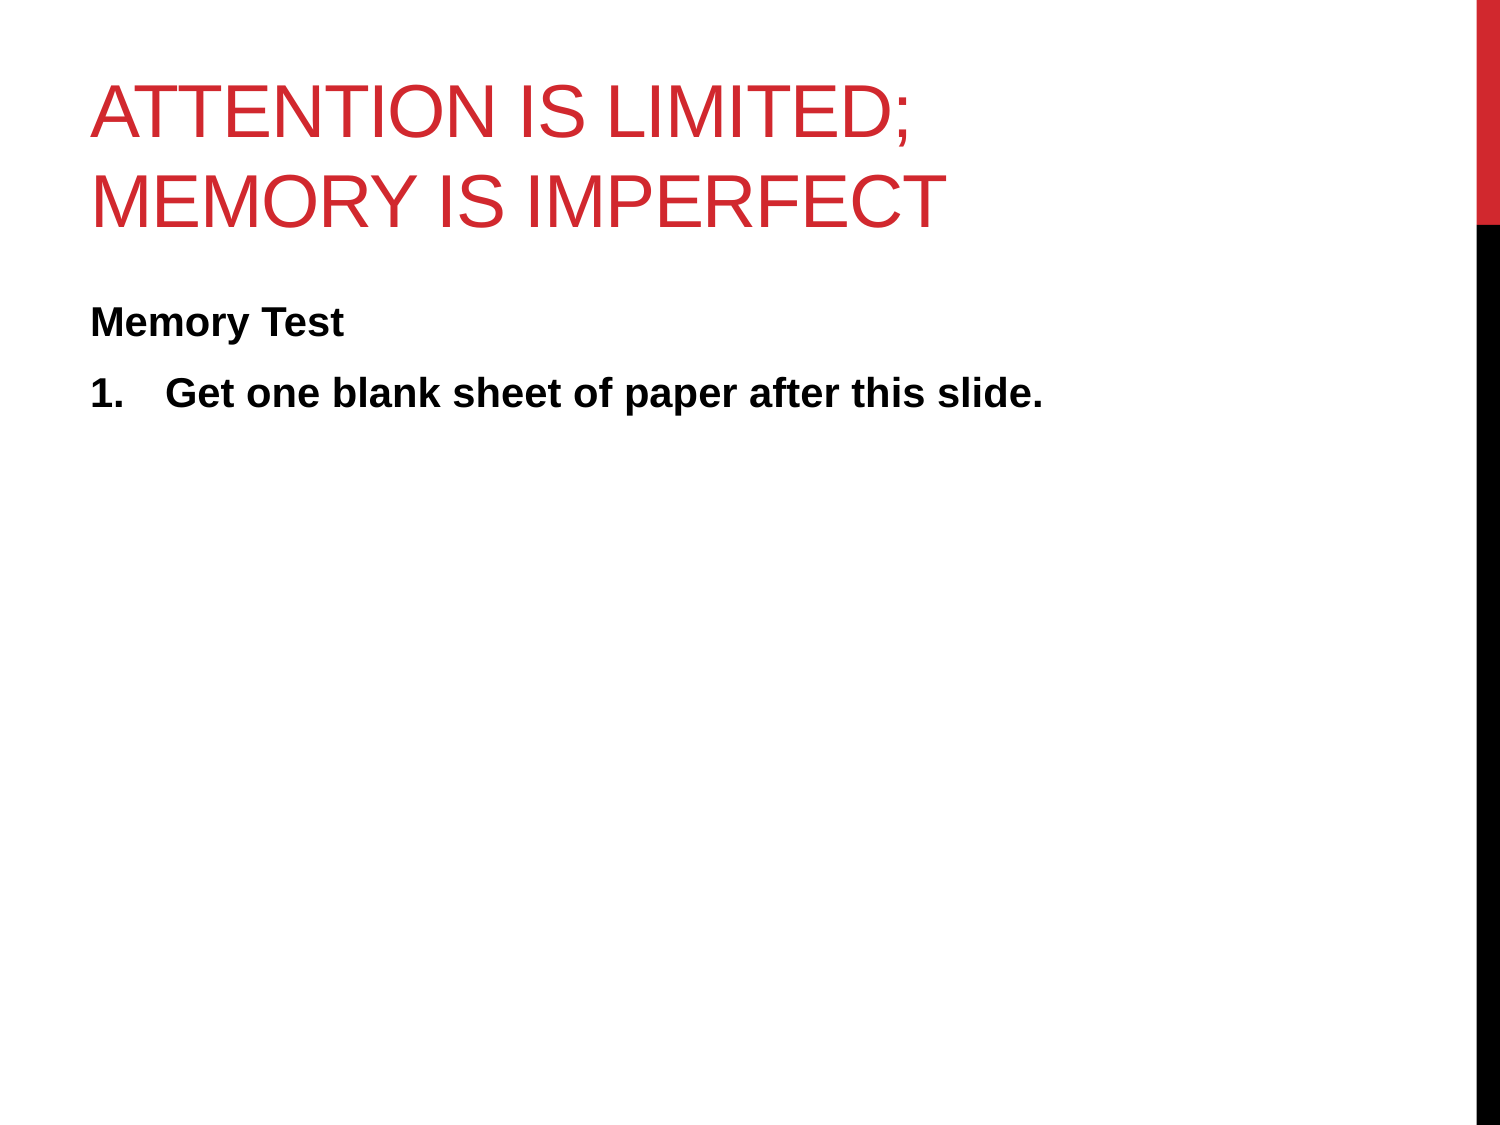

# AttentiOn is limited; memory is imperfect
Memory Test
Get one blank sheet of paper after this slide.